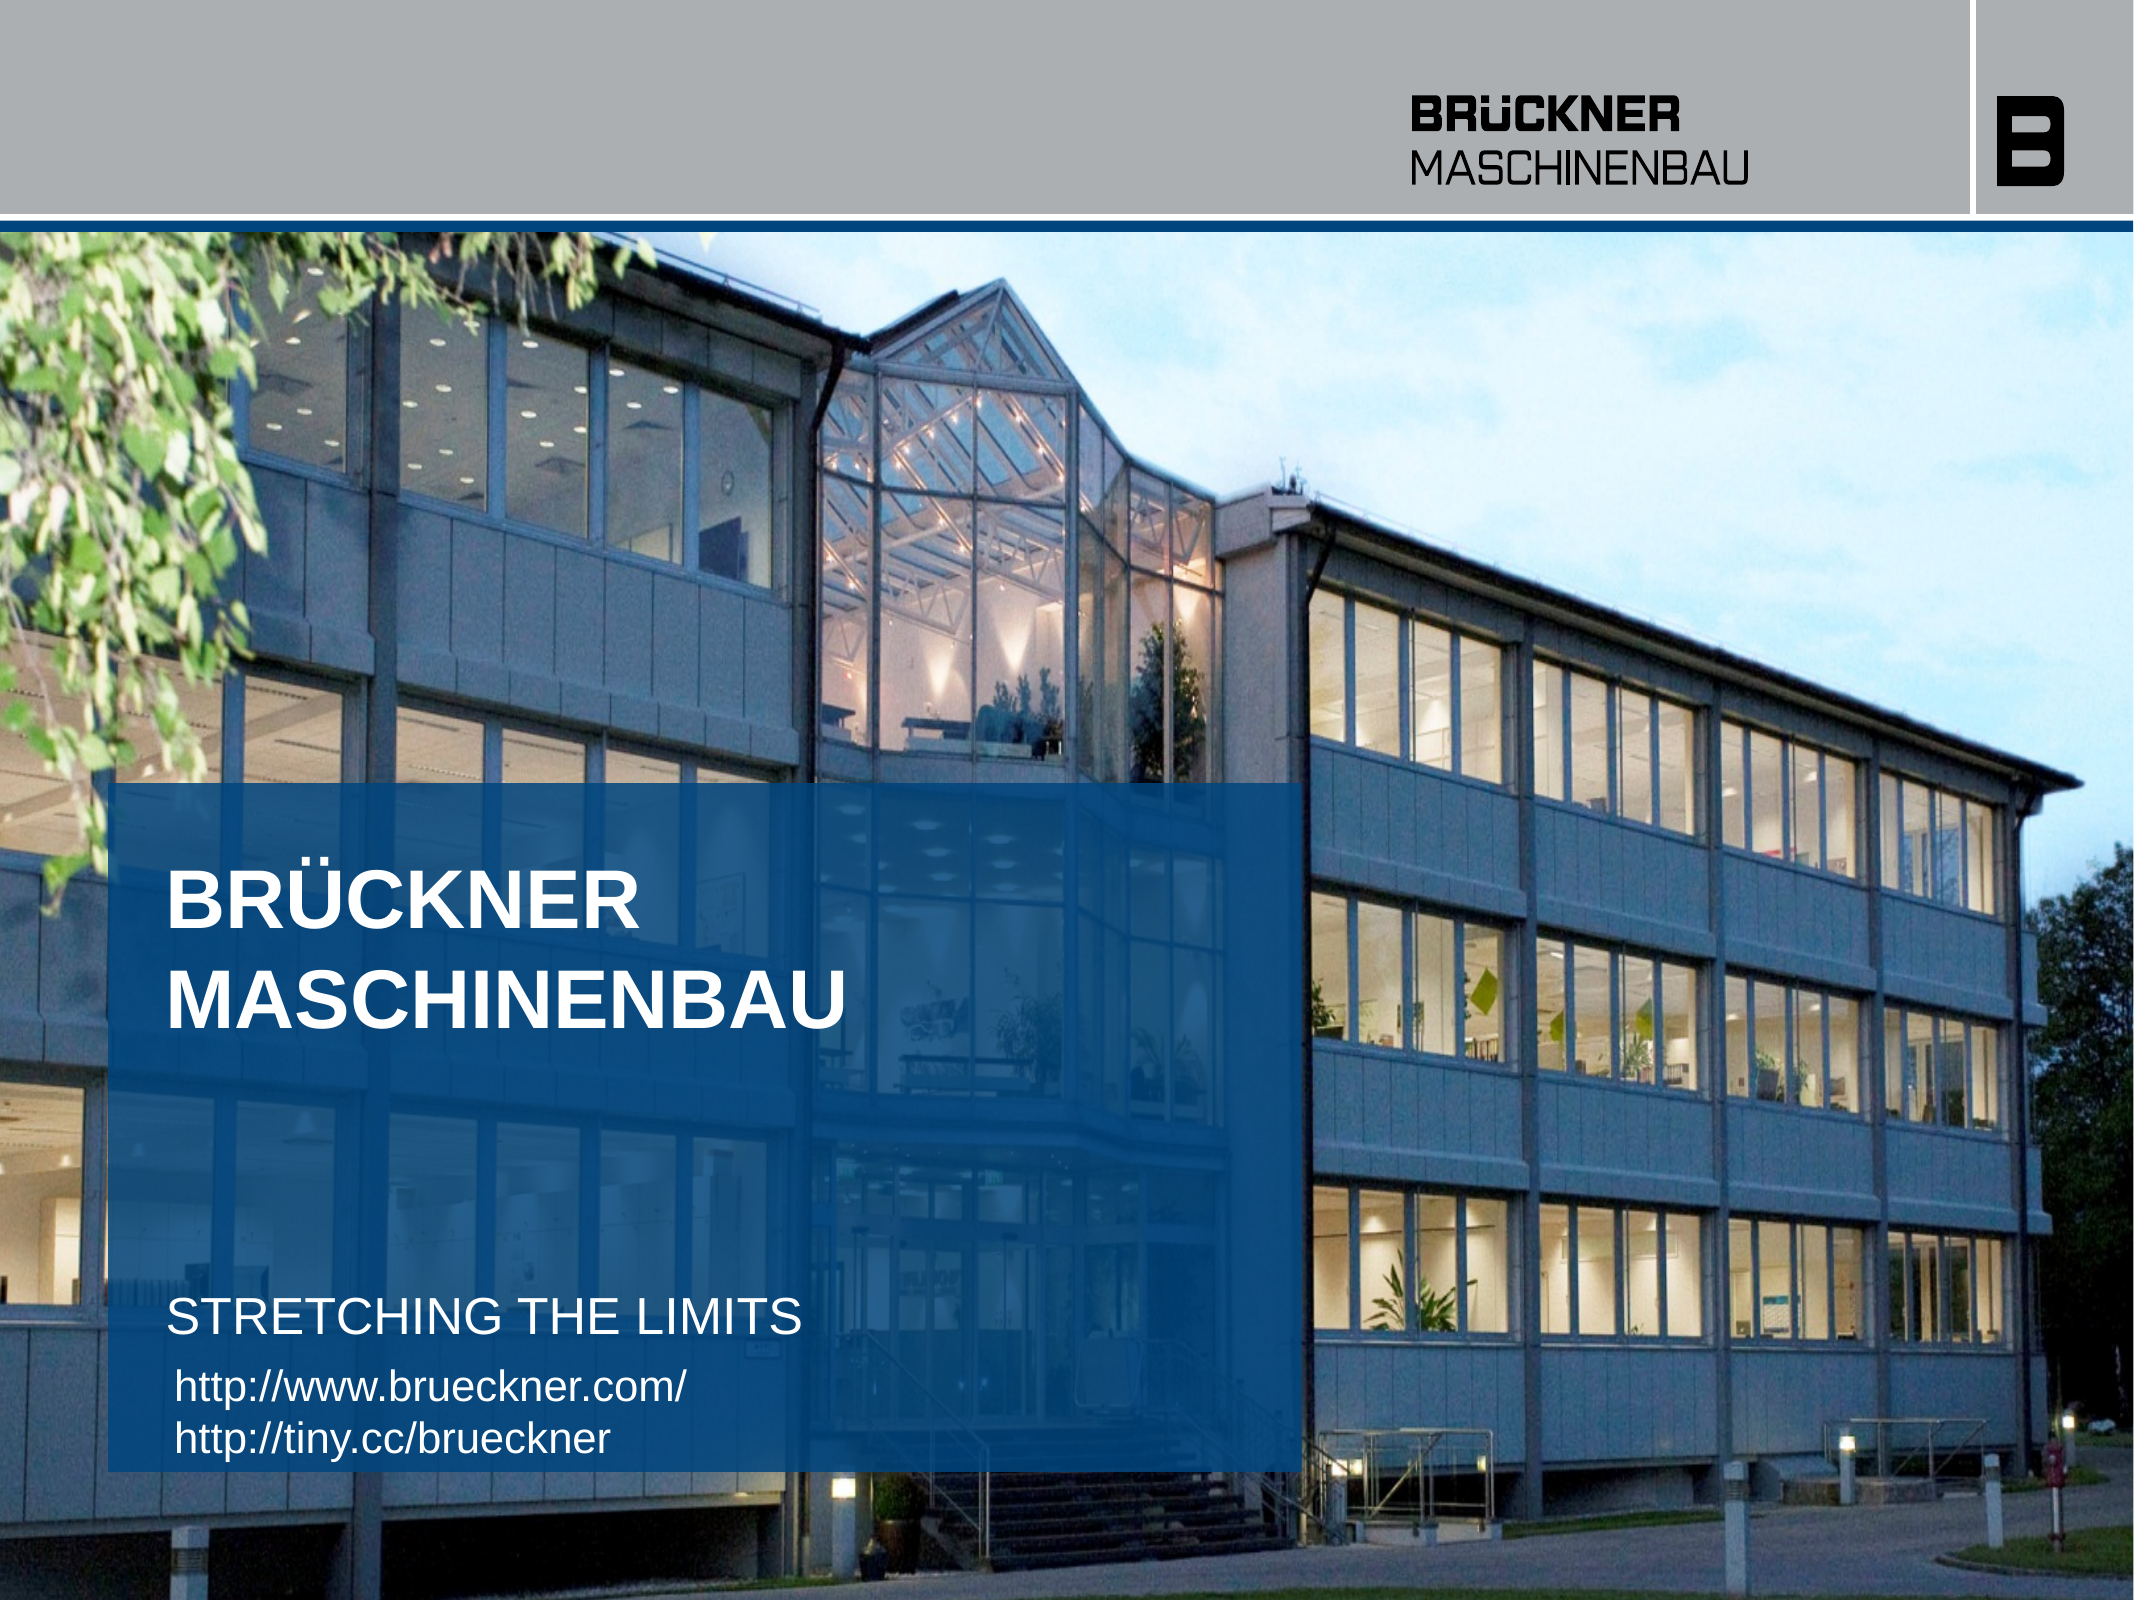

# BRÜCKNER MASCHINENBAU
Stretching the Limits
http://www.brueckner.com/
http://tiny.cc/brueckner